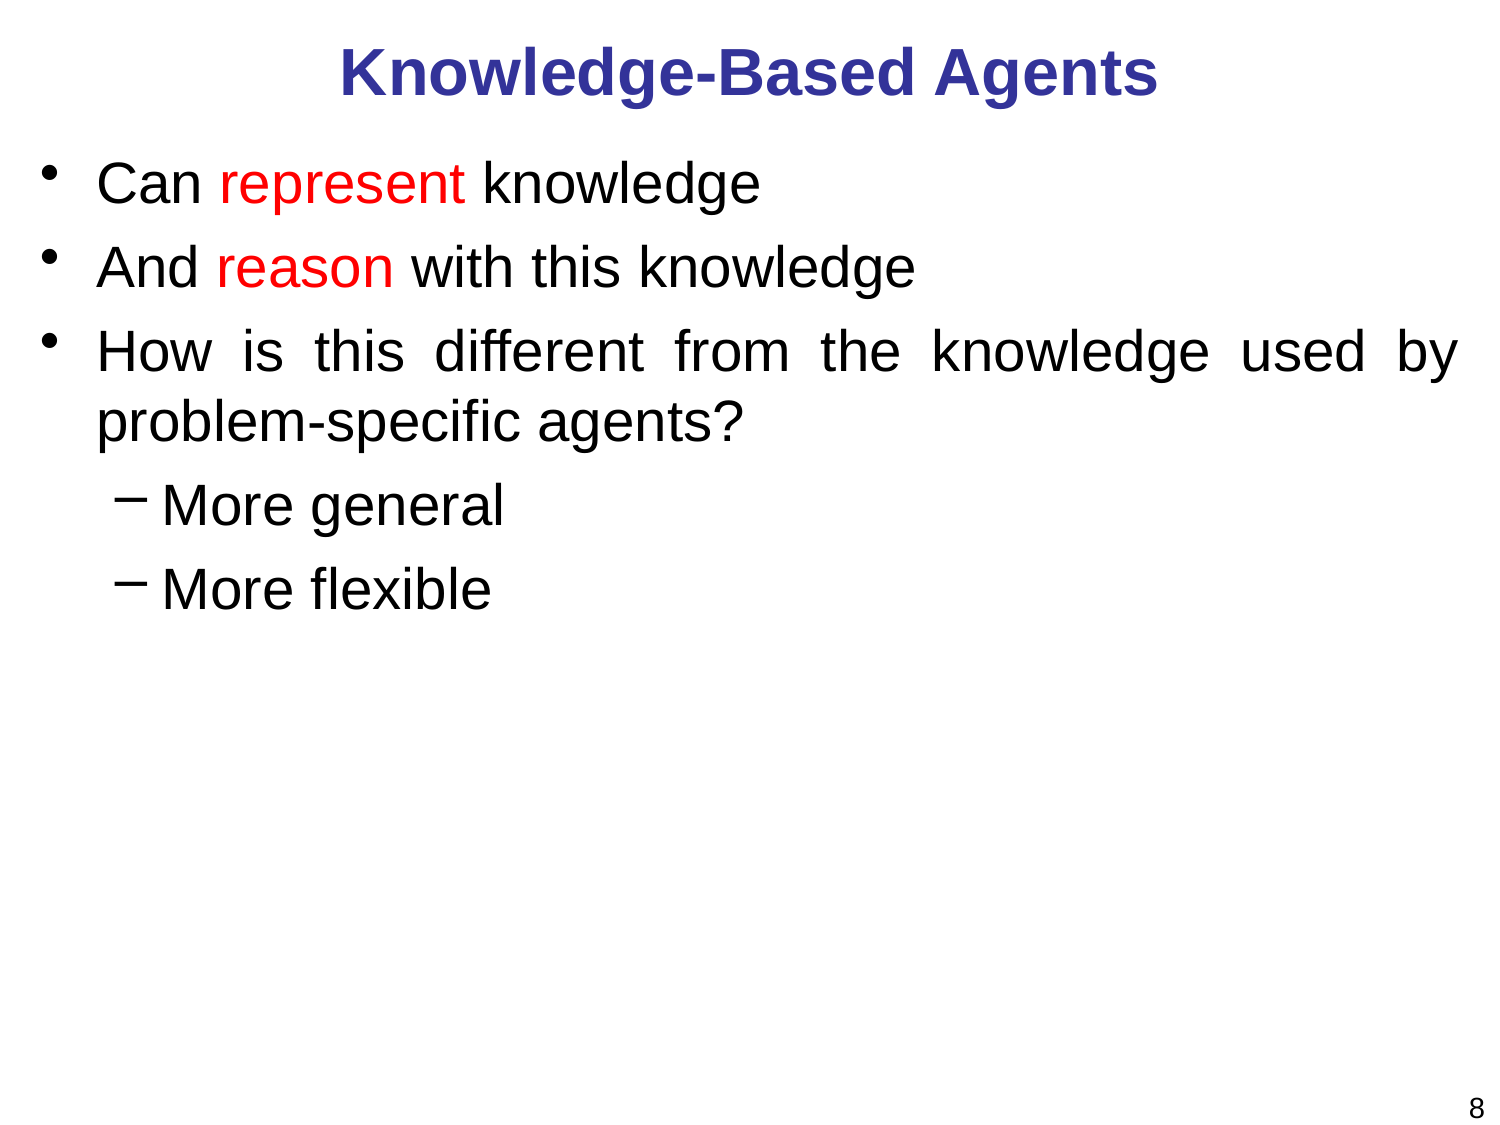

# Knowledge-Based Agents
Can represent knowledge
And reason with this knowledge
How is this different from the knowledge used by problem-specific agents?
More general
More flexible

8